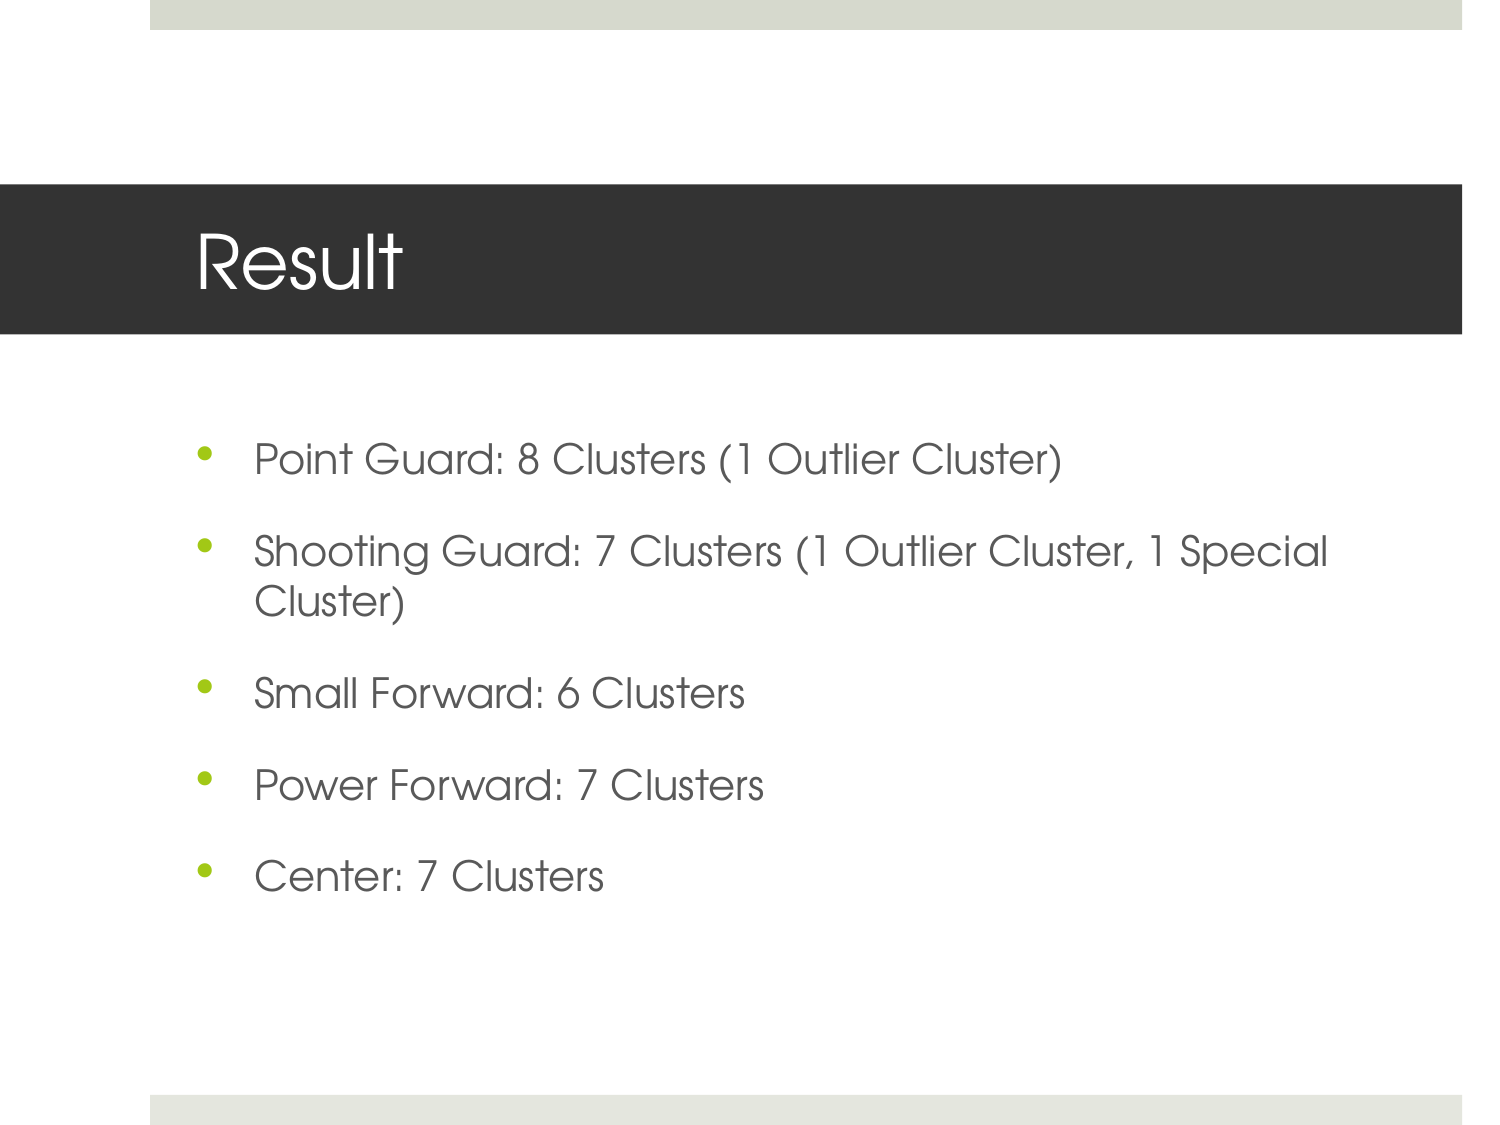

# Result
Point Guard: 8 Clusters (1 Outlier Cluster)
Shooting Guard: 7 Clusters (1 Outlier Cluster, 1 Special Cluster)
Small Forward: 6 Clusters
Power Forward: 7 Clusters
Center: 7 Clusters